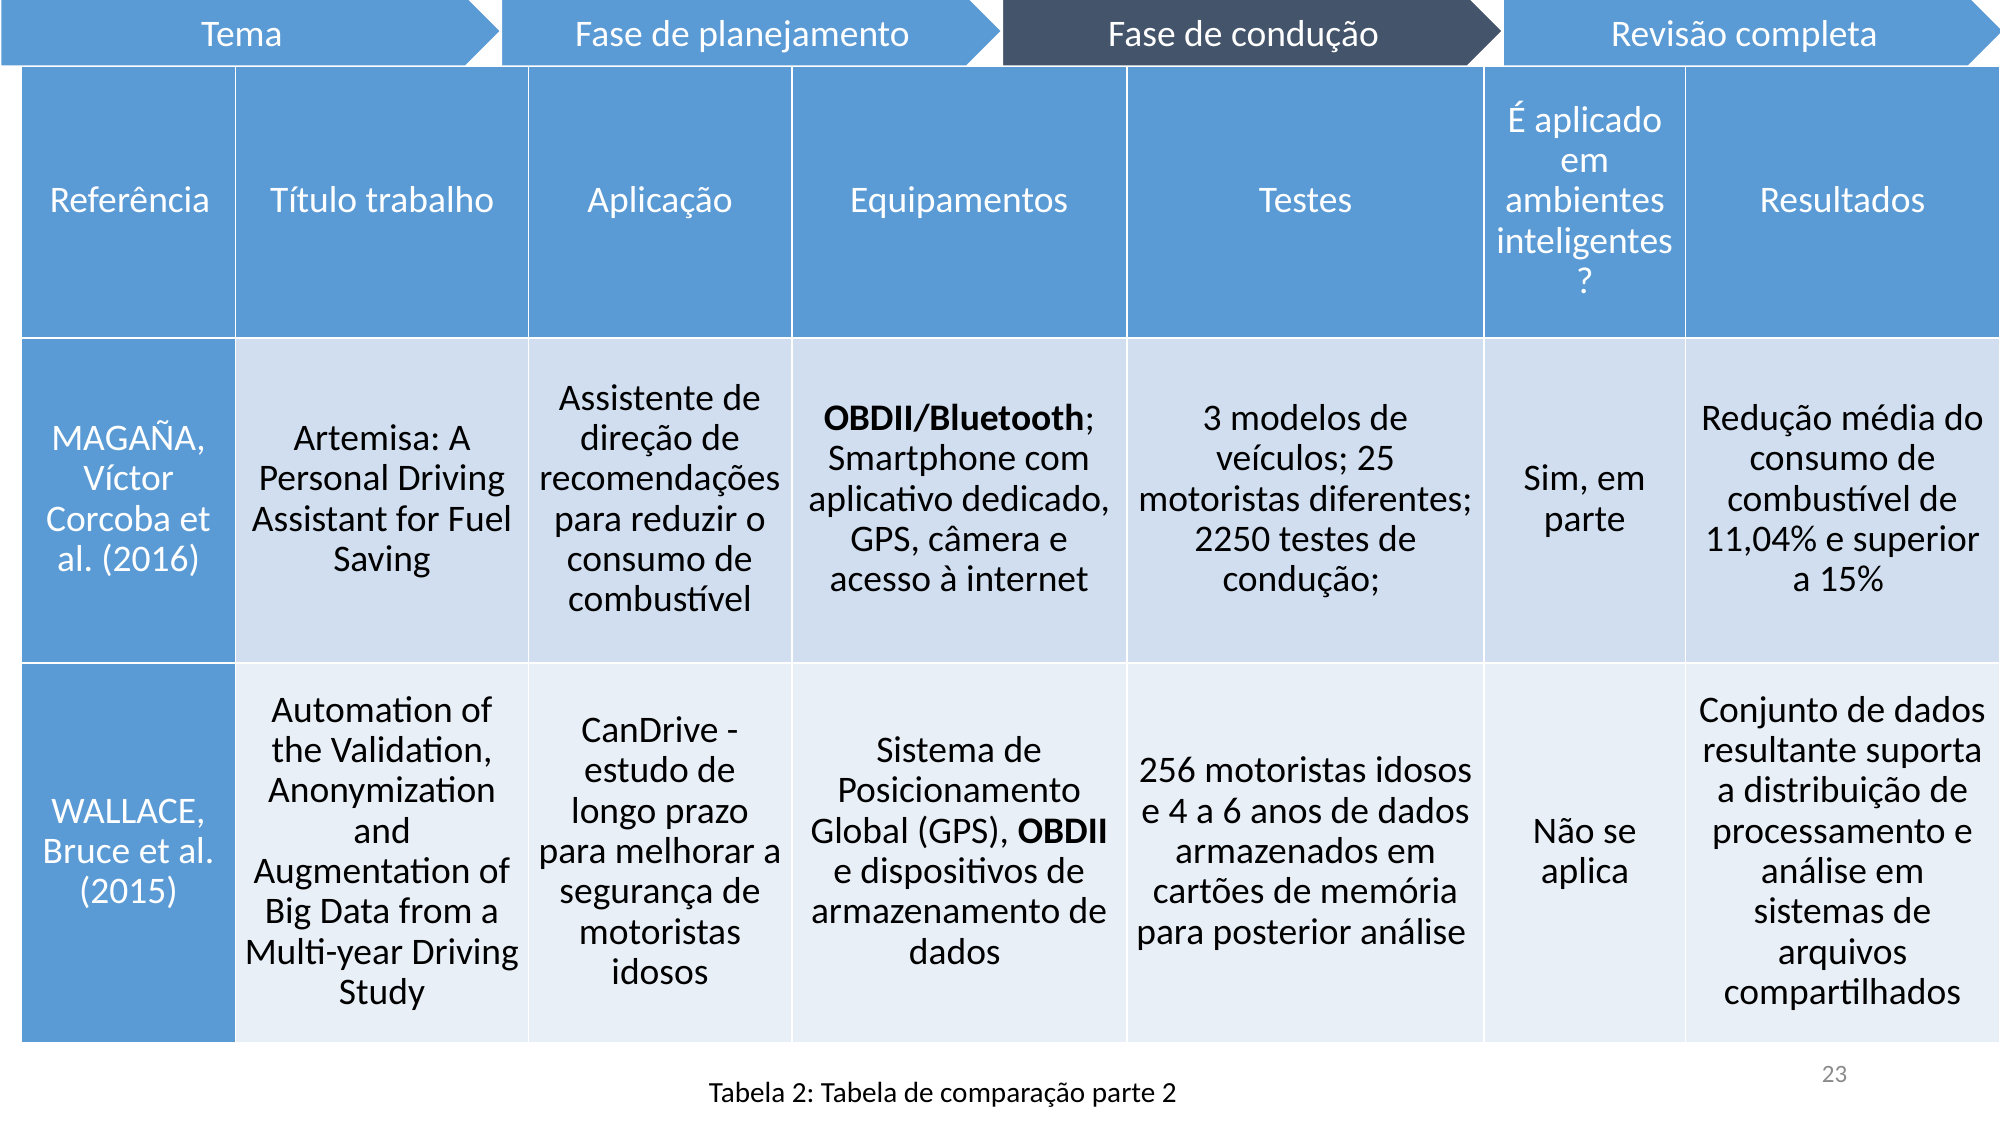

Tema
Fase de planejamento
Fase de condução
Revisão completa
| Referência | Título trabalho | Aplicação | Equipamentos | Testes | É aplicado em ambientes inteligentes? | Resultados |
| --- | --- | --- | --- | --- | --- | --- |
| MAGAÑA, Víctor Corcoba et al. (2016) | Artemisa: A Personal Driving Assistant for Fuel Saving | Assistente de direção de recomendações para reduzir o consumo de combustível | OBDII/Bluetooth; Smartphone com aplicativo dedicado, GPS, câmera e acesso à internet | 3 modelos de veículos; 25 motoristas diferentes; 2250 testes de condução; | Sim, em parte | Redução média do consumo de combustível de 11,04% e superior a 15% |
| WALLACE, Bruce et al. (2015) | Automation of the Validation, Anonymization and Augmentation of Big Data from a Multi-year Driving Study | CanDrive - estudo de longo prazo para melhorar a segurança de motoristas idosos | Sistema de Posicionamento Global (GPS), OBDII e dispositivos de armazenamento de dados | 256 motoristas idosos e 4 a 6 anos de dados armazenados em cartões de memória para posterior análise | Não se aplica | Conjunto de dados resultante suporta a distribuição de processamento e análise em sistemas de arquivos compartilhados |
23
Tabela 2: Tabela de comparação parte 2